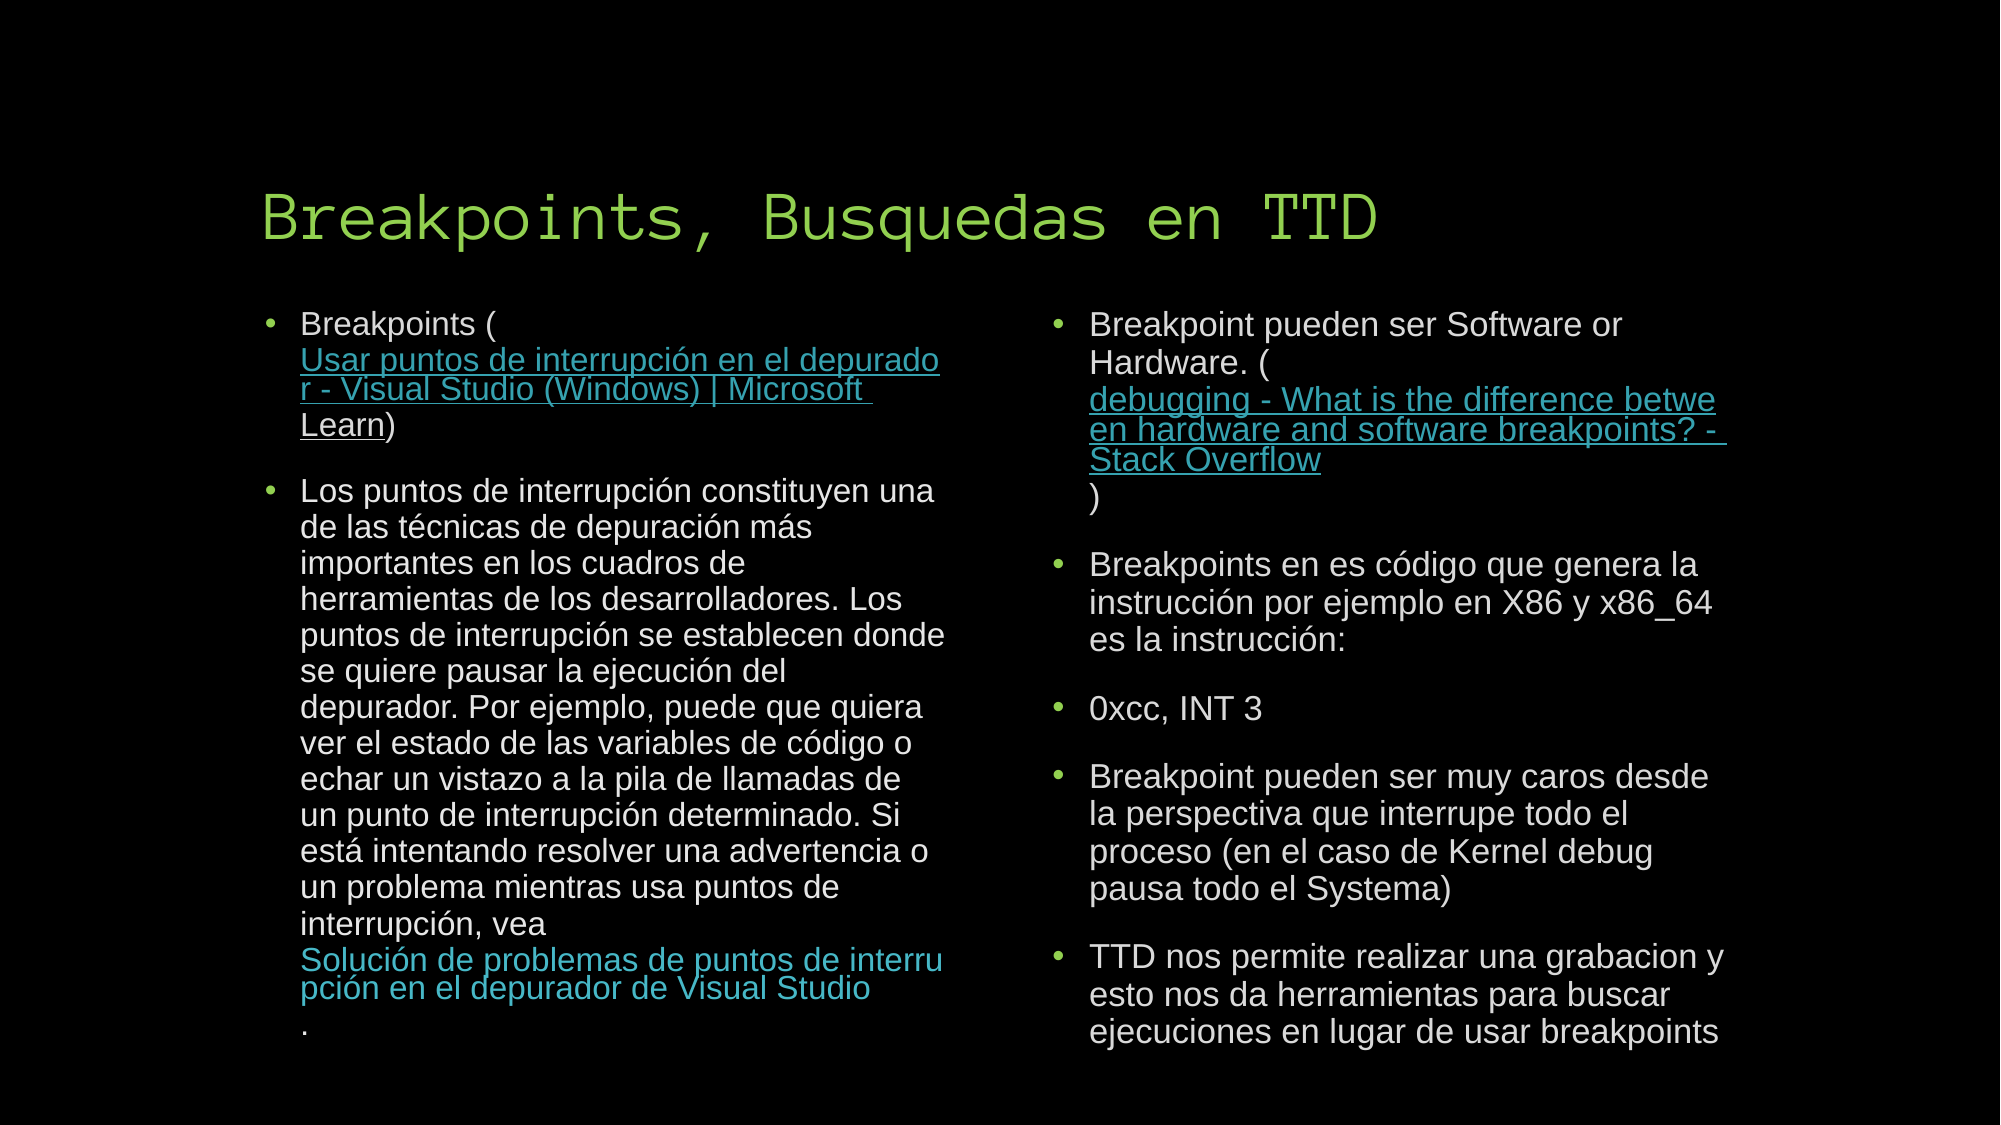

# Breakpoints, Busquedas en TTD
Breakpoints (Usar puntos de interrupción en el depurador - Visual Studio (Windows) | Microsoft Learn)
Los puntos de interrupción constituyen una de las técnicas de depuración más importantes en los cuadros de herramientas de los desarrolladores. Los puntos de interrupción se establecen donde se quiere pausar la ejecución del depurador. Por ejemplo, puede que quiera ver el estado de las variables de código o echar un vistazo a la pila de llamadas de un punto de interrupción determinado. Si está intentando resolver una advertencia o un problema mientras usa puntos de interrupción, vea Solución de problemas de puntos de interrupción en el depurador de Visual Studio.

Breakpoint pueden ser Software or Hardware. (debugging - What is the difference between hardware and software breakpoints? - Stack Overflow)
Breakpoints en es código que genera la instrucción por ejemplo en X86 y x86_64 es la instrucción:
0xcc, INT 3
Breakpoint pueden ser muy caros desde la perspectiva que interrupe todo el proceso (en el caso de Kernel debug pausa todo el Systema)
TTD nos permite realizar una grabacion y esto nos da herramientas para buscar ejecuciones en lugar de usar breakpoints